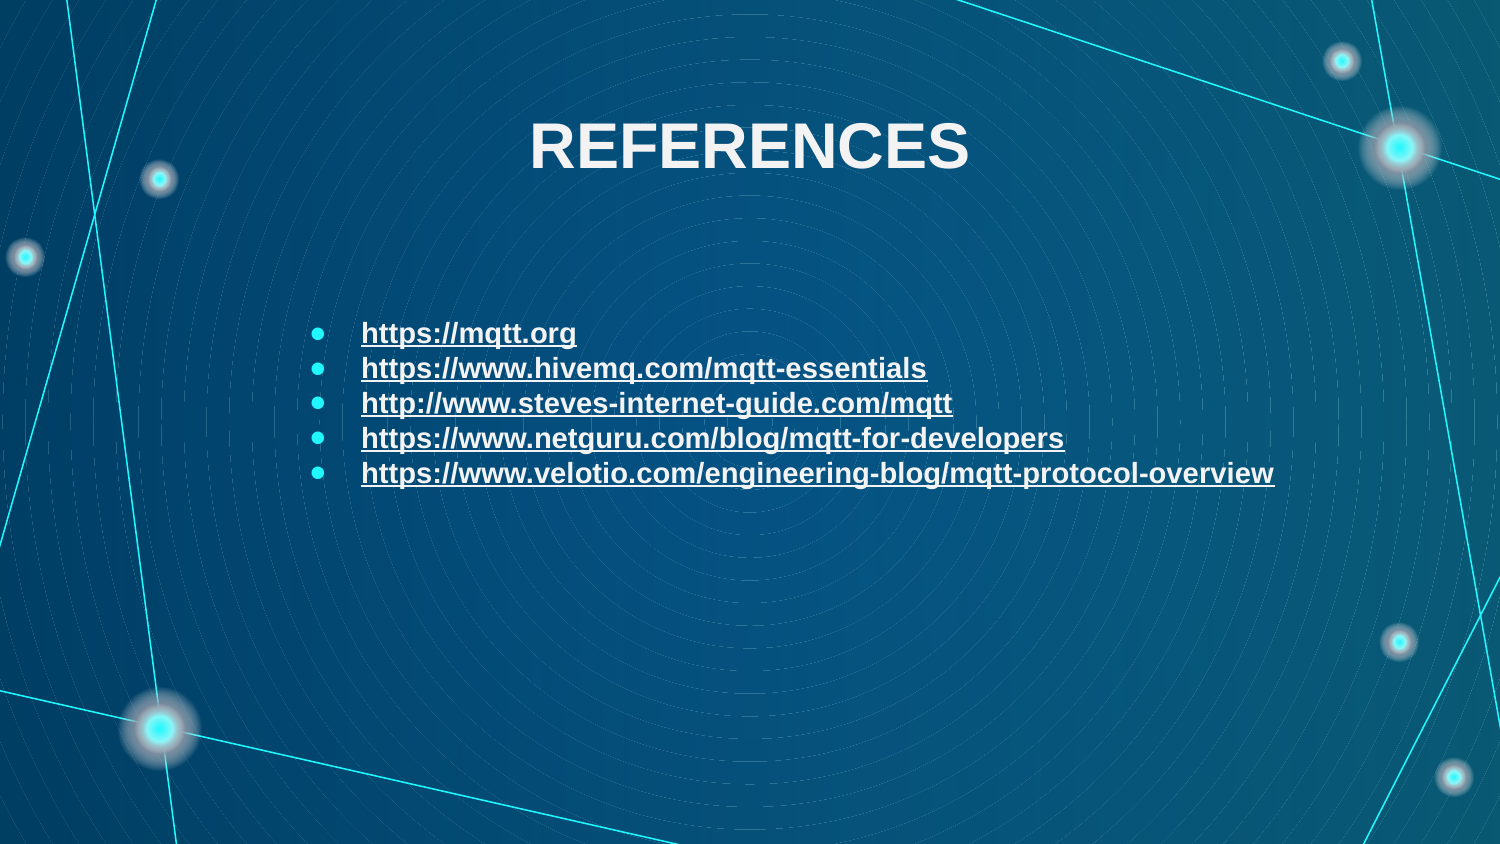

# REFERENCES
https://mqtt.org
https://www.hivemq.com/mqtt-essentials
http://www.steves-internet-guide.com/mqtt
https://www.netguru.com/blog/mqtt-for-developers
https://www.velotio.com/engineering-blog/mqtt-protocol-overview